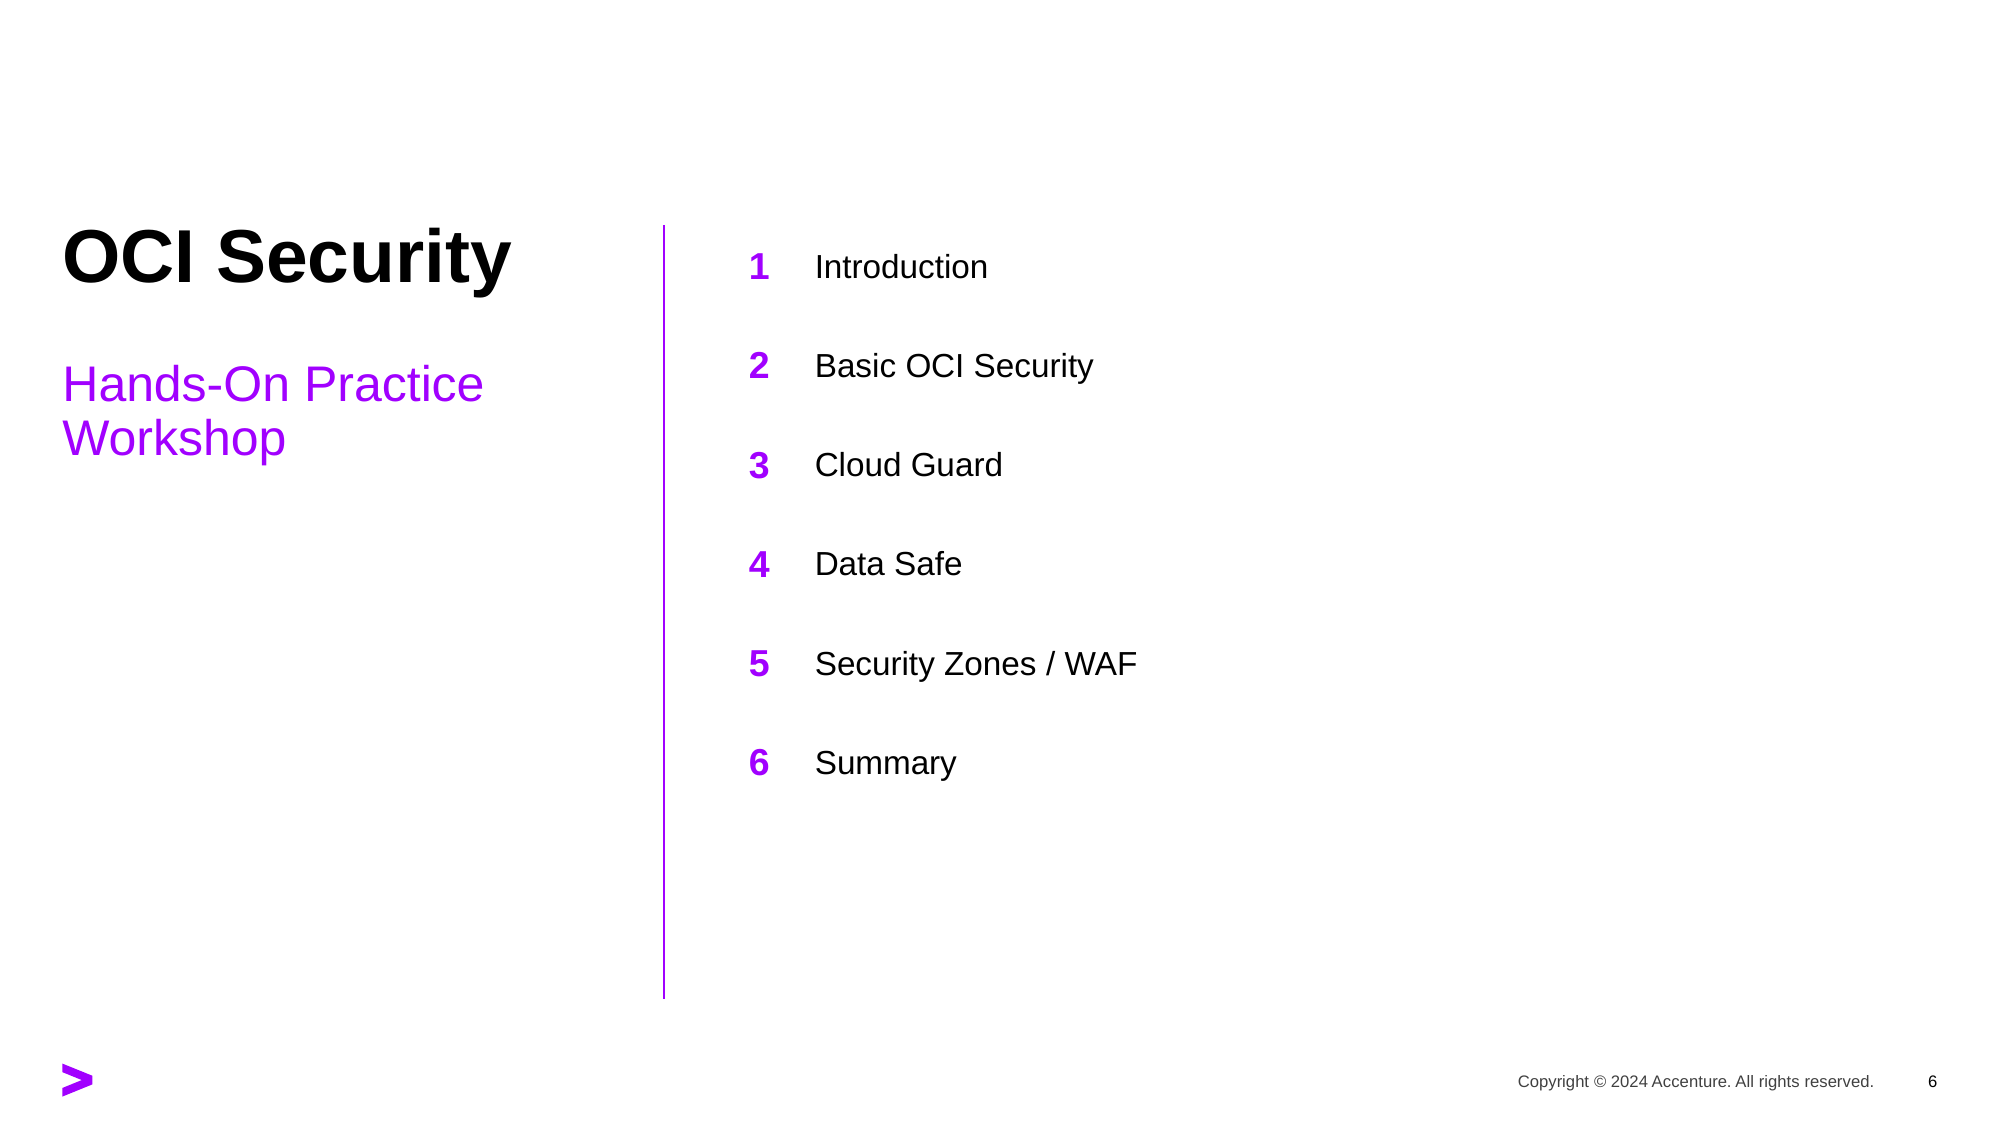

1
Introduction

# OCI Security
2
Basic OCI Security

Hands-On Practice Workshop
3
Cloud Guard

4
Data Safe

5
Security Zones / WAF

6
Summary

Copyright © 2024 Accenture. All rights reserved.
6